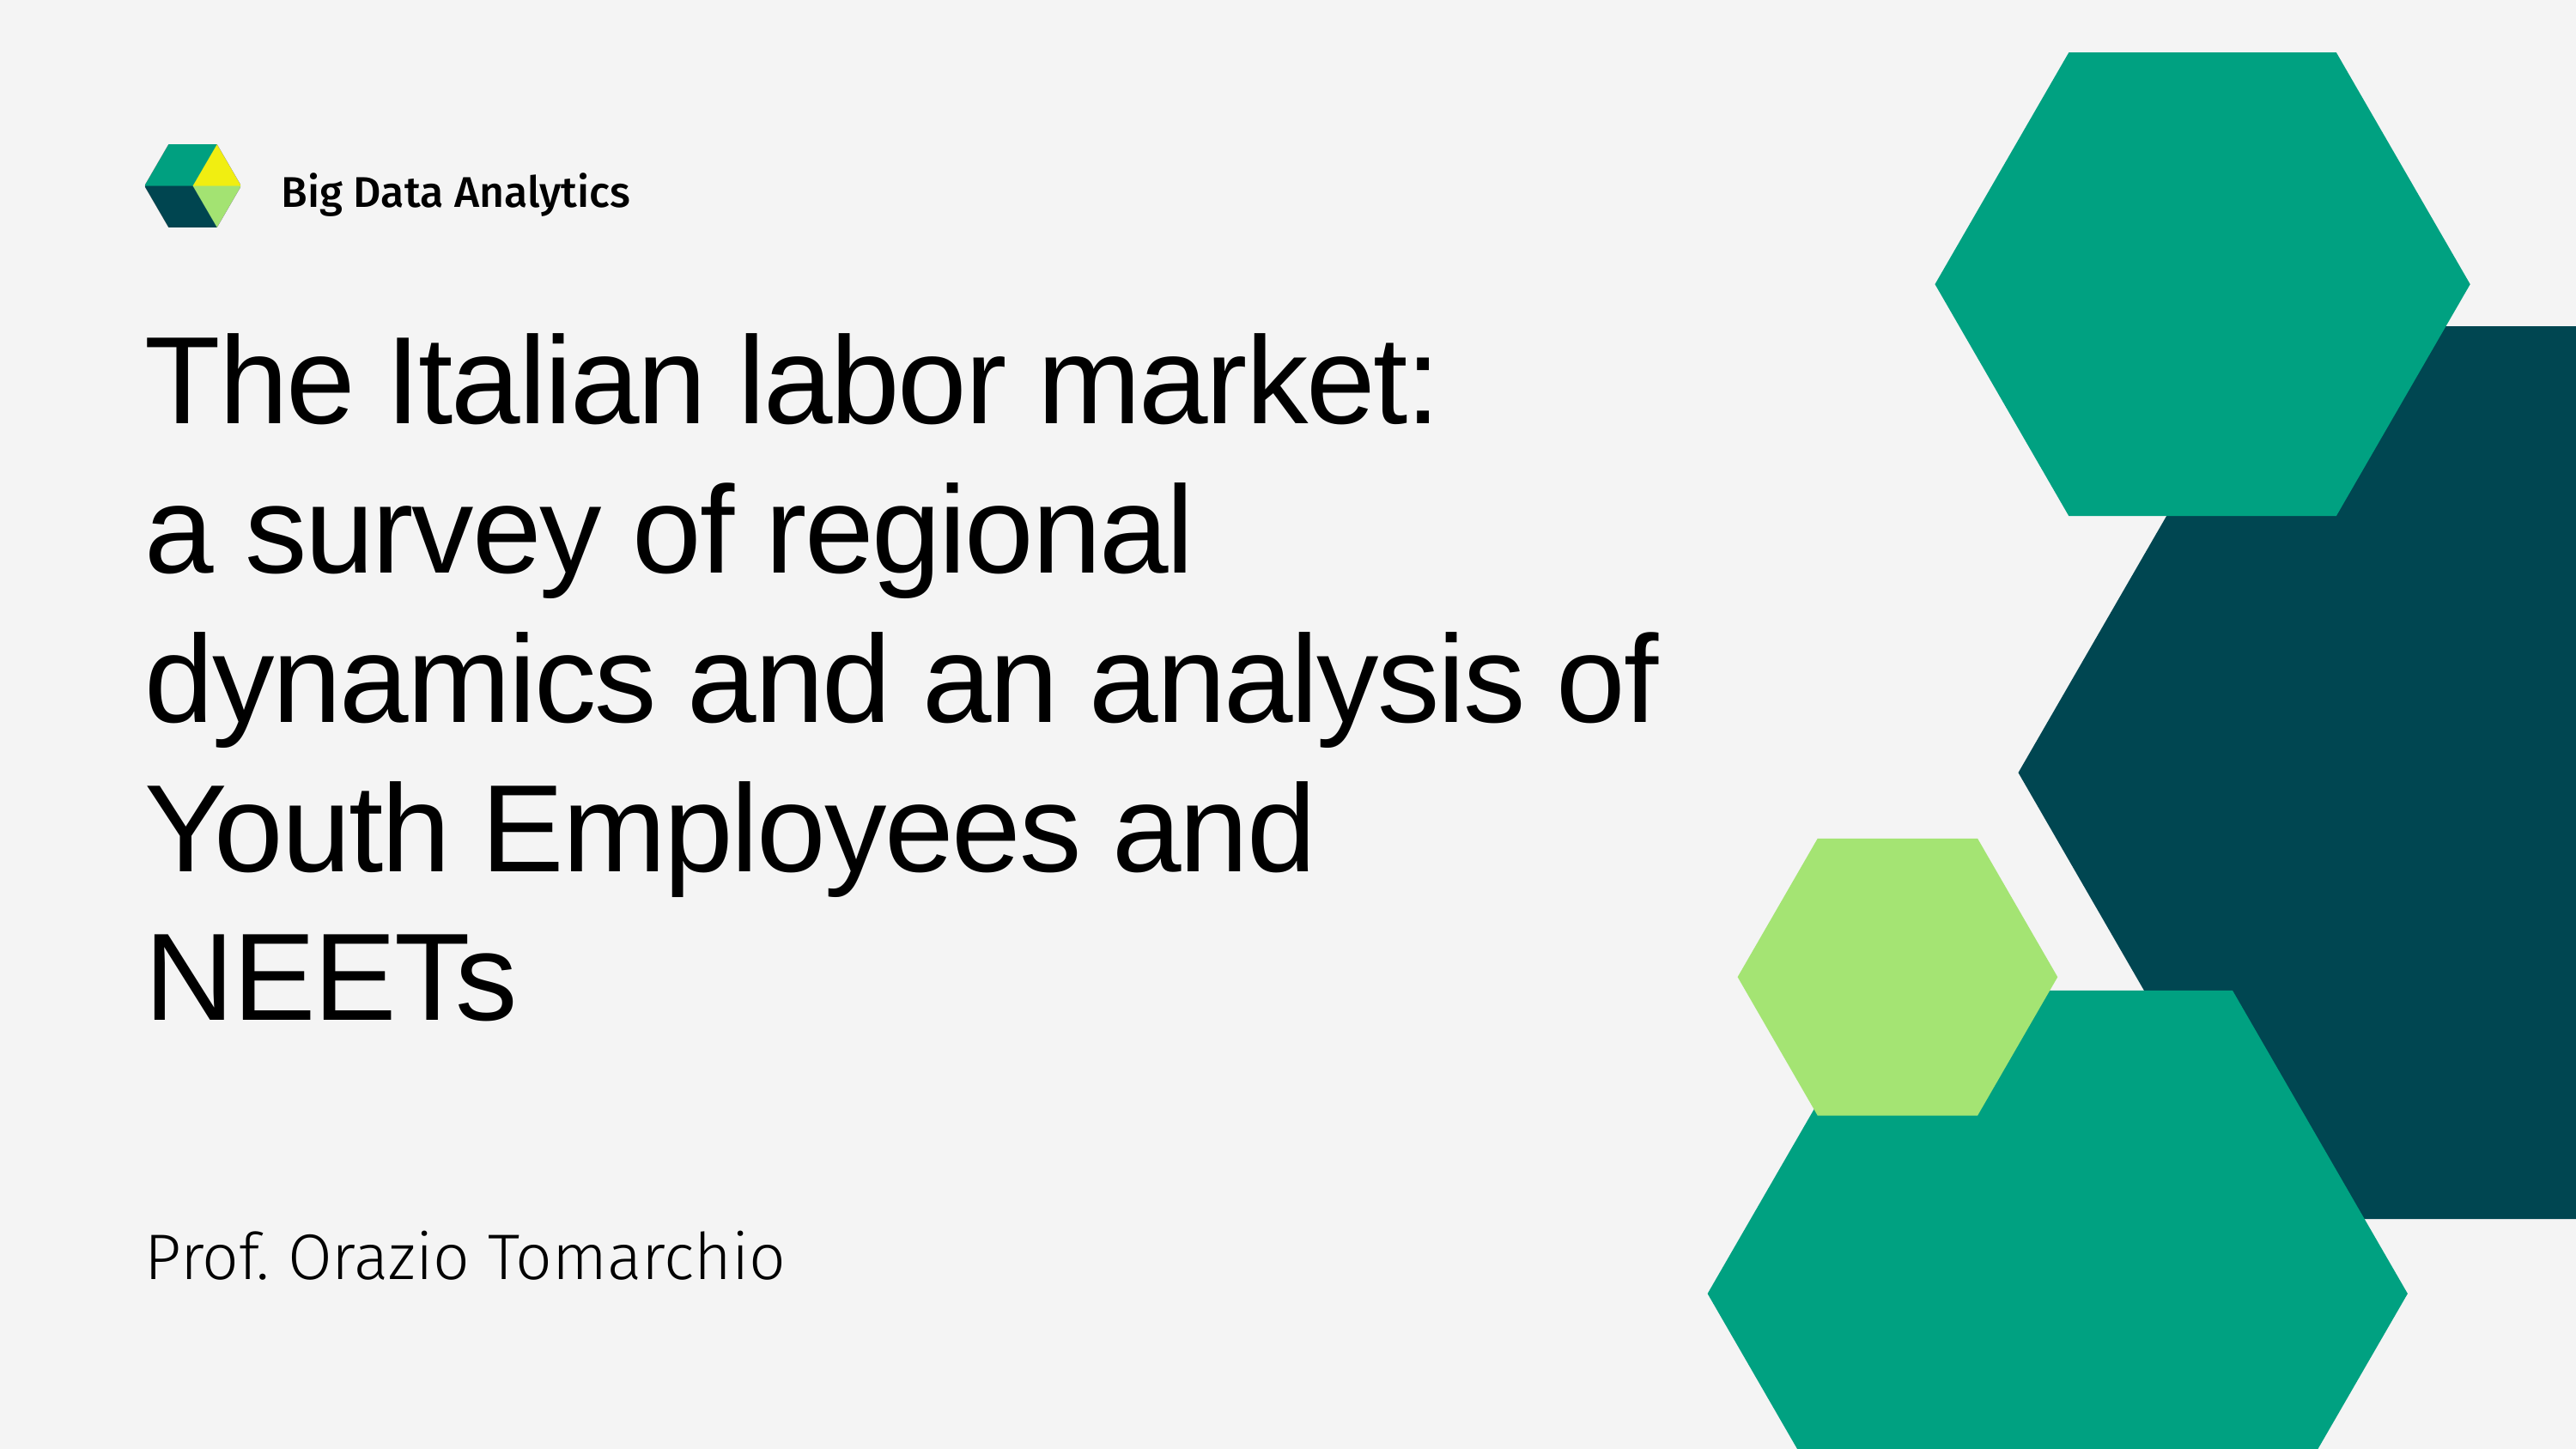

Big Data Analytics
The Italian labor market:
a survey of regional dynamics and an analysis of Youth Employees and NEETs

Prof. Orazio Tomarchio